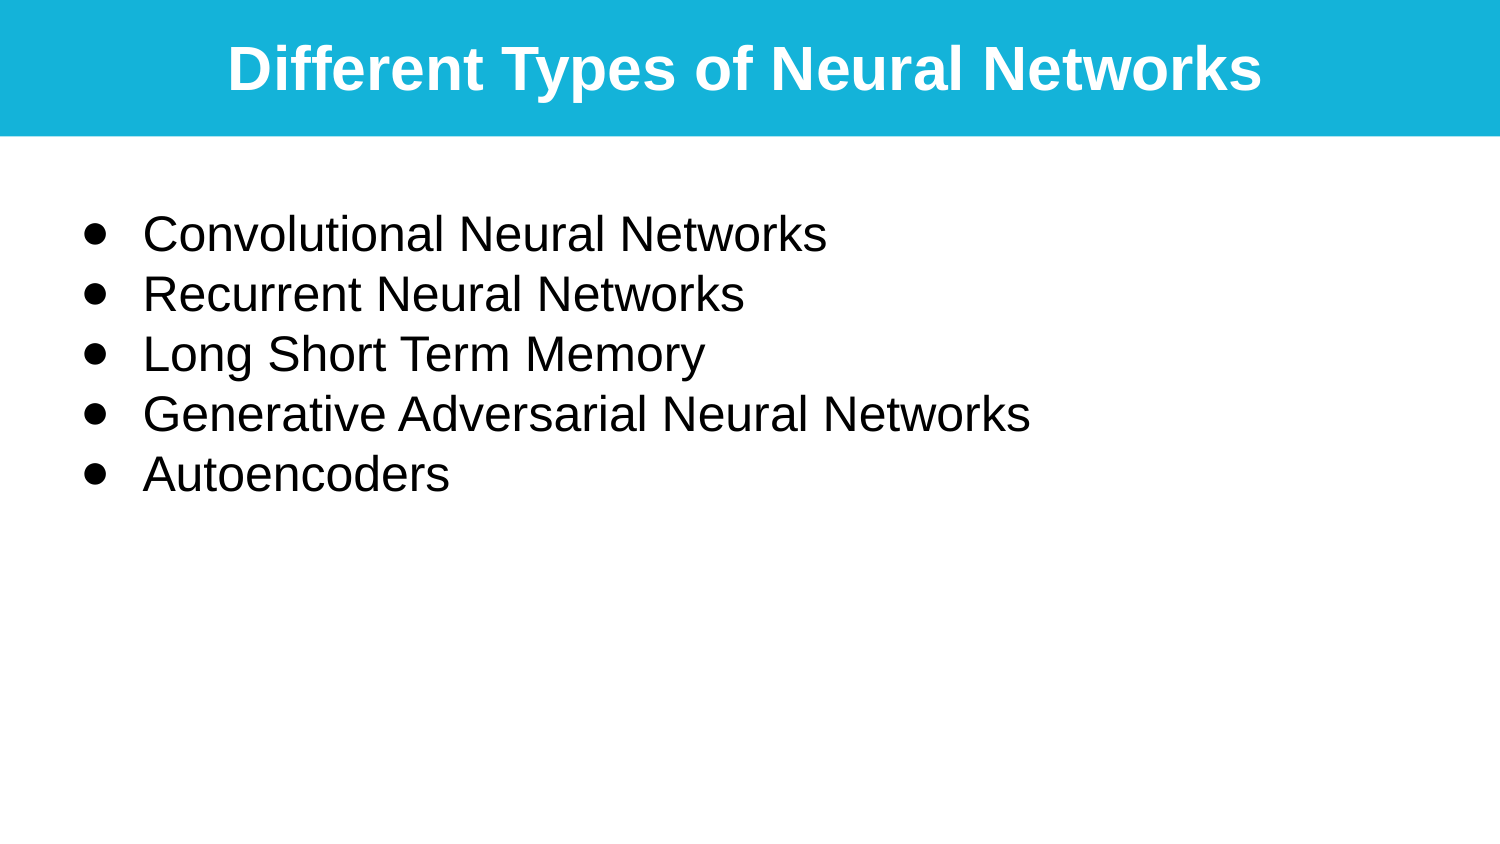

Different Types of Neural Networks
Convolutional Neural Networks
Recurrent Neural Networks
Long Short Term Memory
Generative Adversarial Neural Networks
Autoencoders